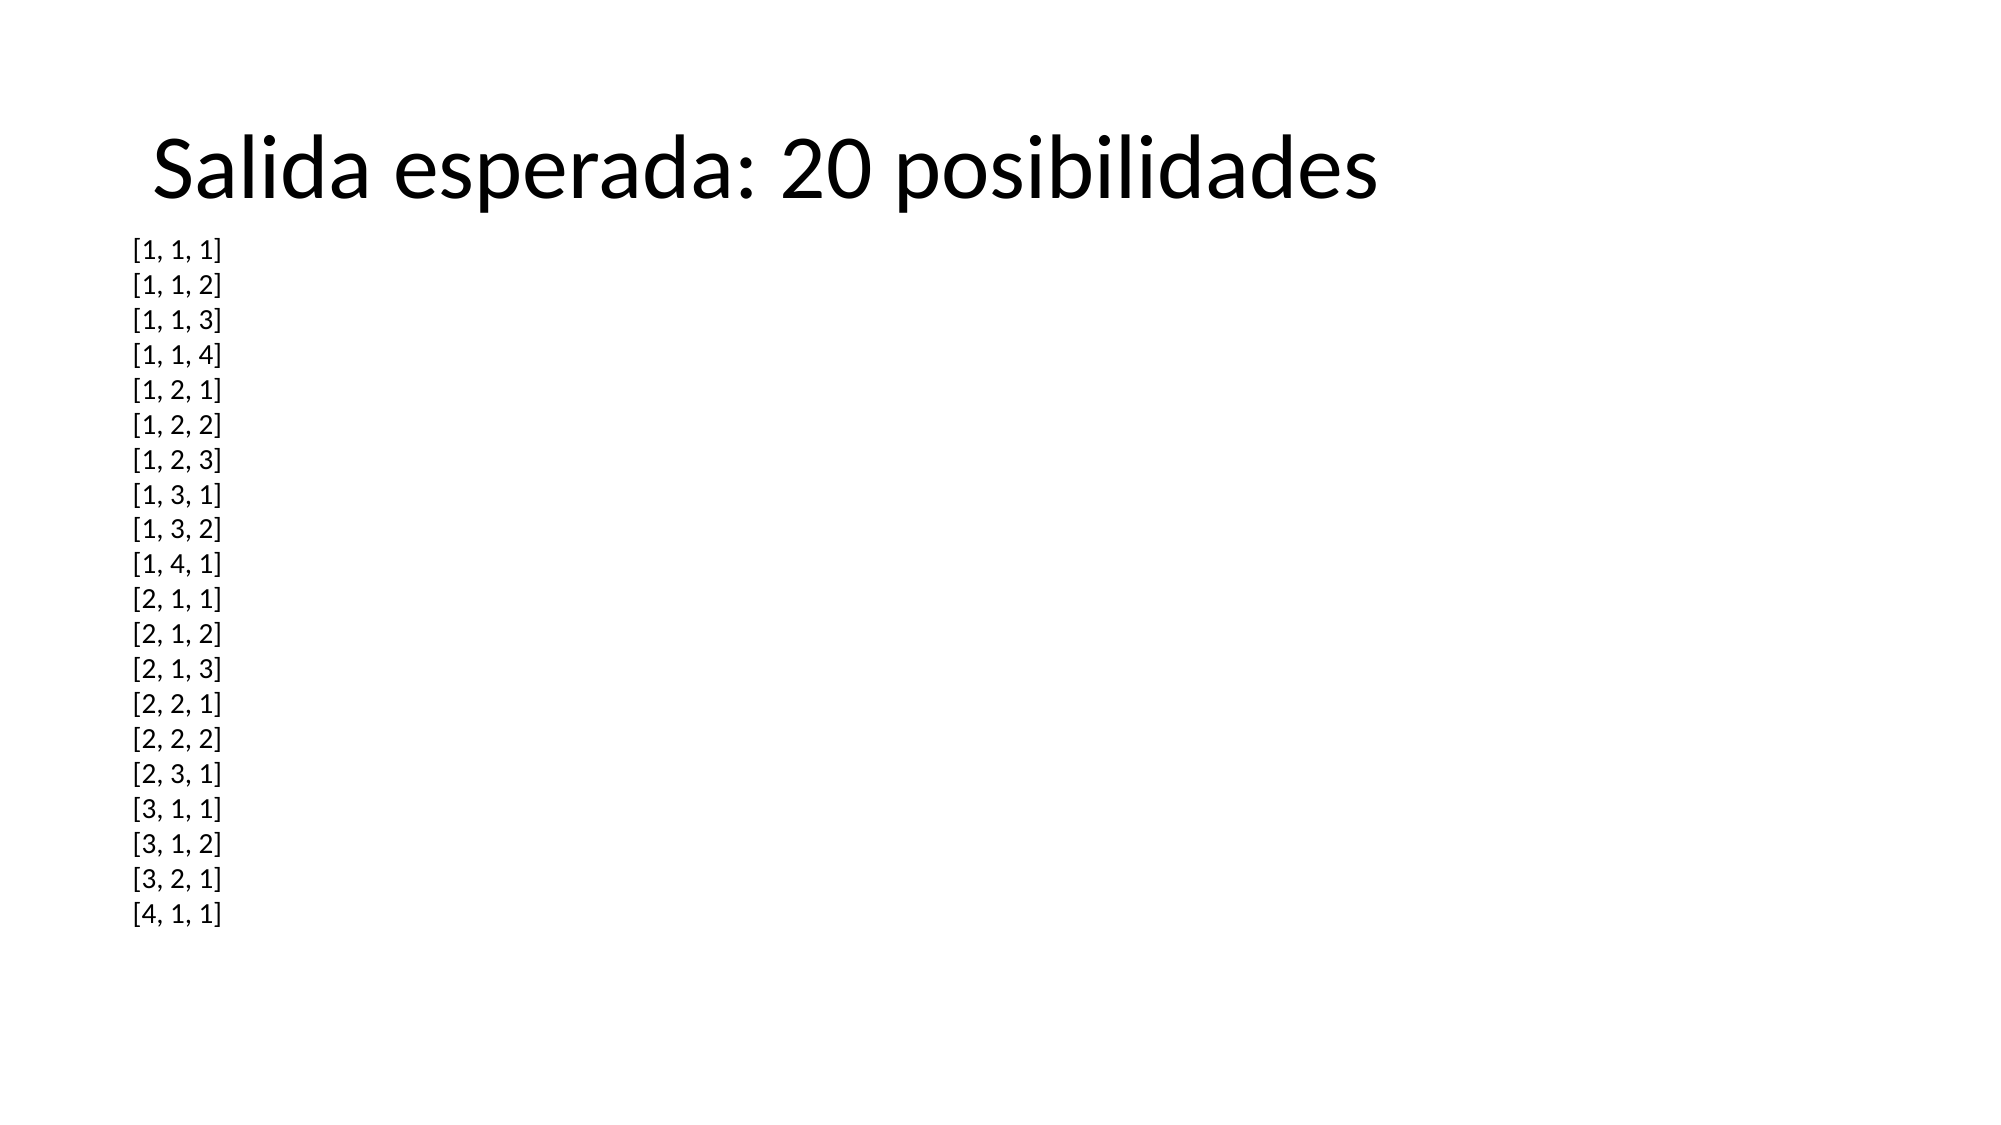

# Salida esperada: 20 posibilidades
[1, 1, 1]
[1, 1, 2]
[1, 1, 3]
[1, 1, 4]
[1, 2, 1]
[1, 2, 2]
[1, 2, 3]
[1, 3, 1]
[1, 3, 2]
[1, 4, 1]
[2, 1, 1]
[2, 1, 2]
[2, 1, 3]
[2, 2, 1]
[2, 2, 2]
[2, 3, 1]
[3, 1, 1]
[3, 1, 2]
[3, 2, 1]
[4, 1, 1]